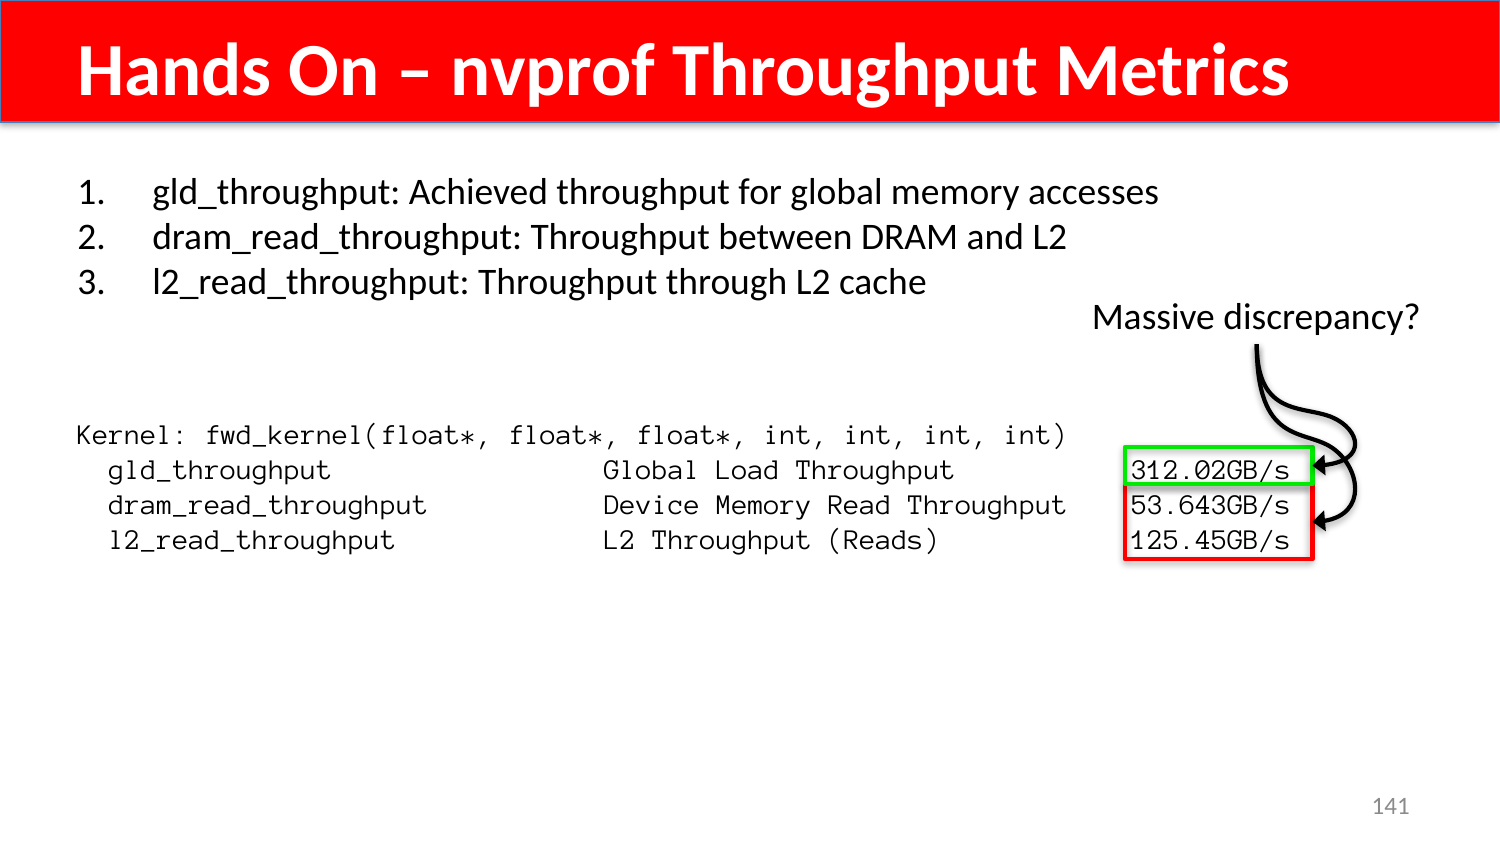

Hands On – nvprof Throughput Metrics
gld_throughput: Achieved throughput for global memory accesses
dram_read_throughput: Throughput between DRAM and L2
l2_read_throughput: Throughput through L2 cache

Kernel: fwd_kernel(float*, float*, float*, int, int, int, int)
  gld_throughput                 Global Load Throughput           312.02GB/s
  dram_read_throughput           Device Memory Read Throughput    53.643GB/s
  l2_read_throughput             L2 Throughput (Reads)            125.45GB/s
Massive discrepancy?

141